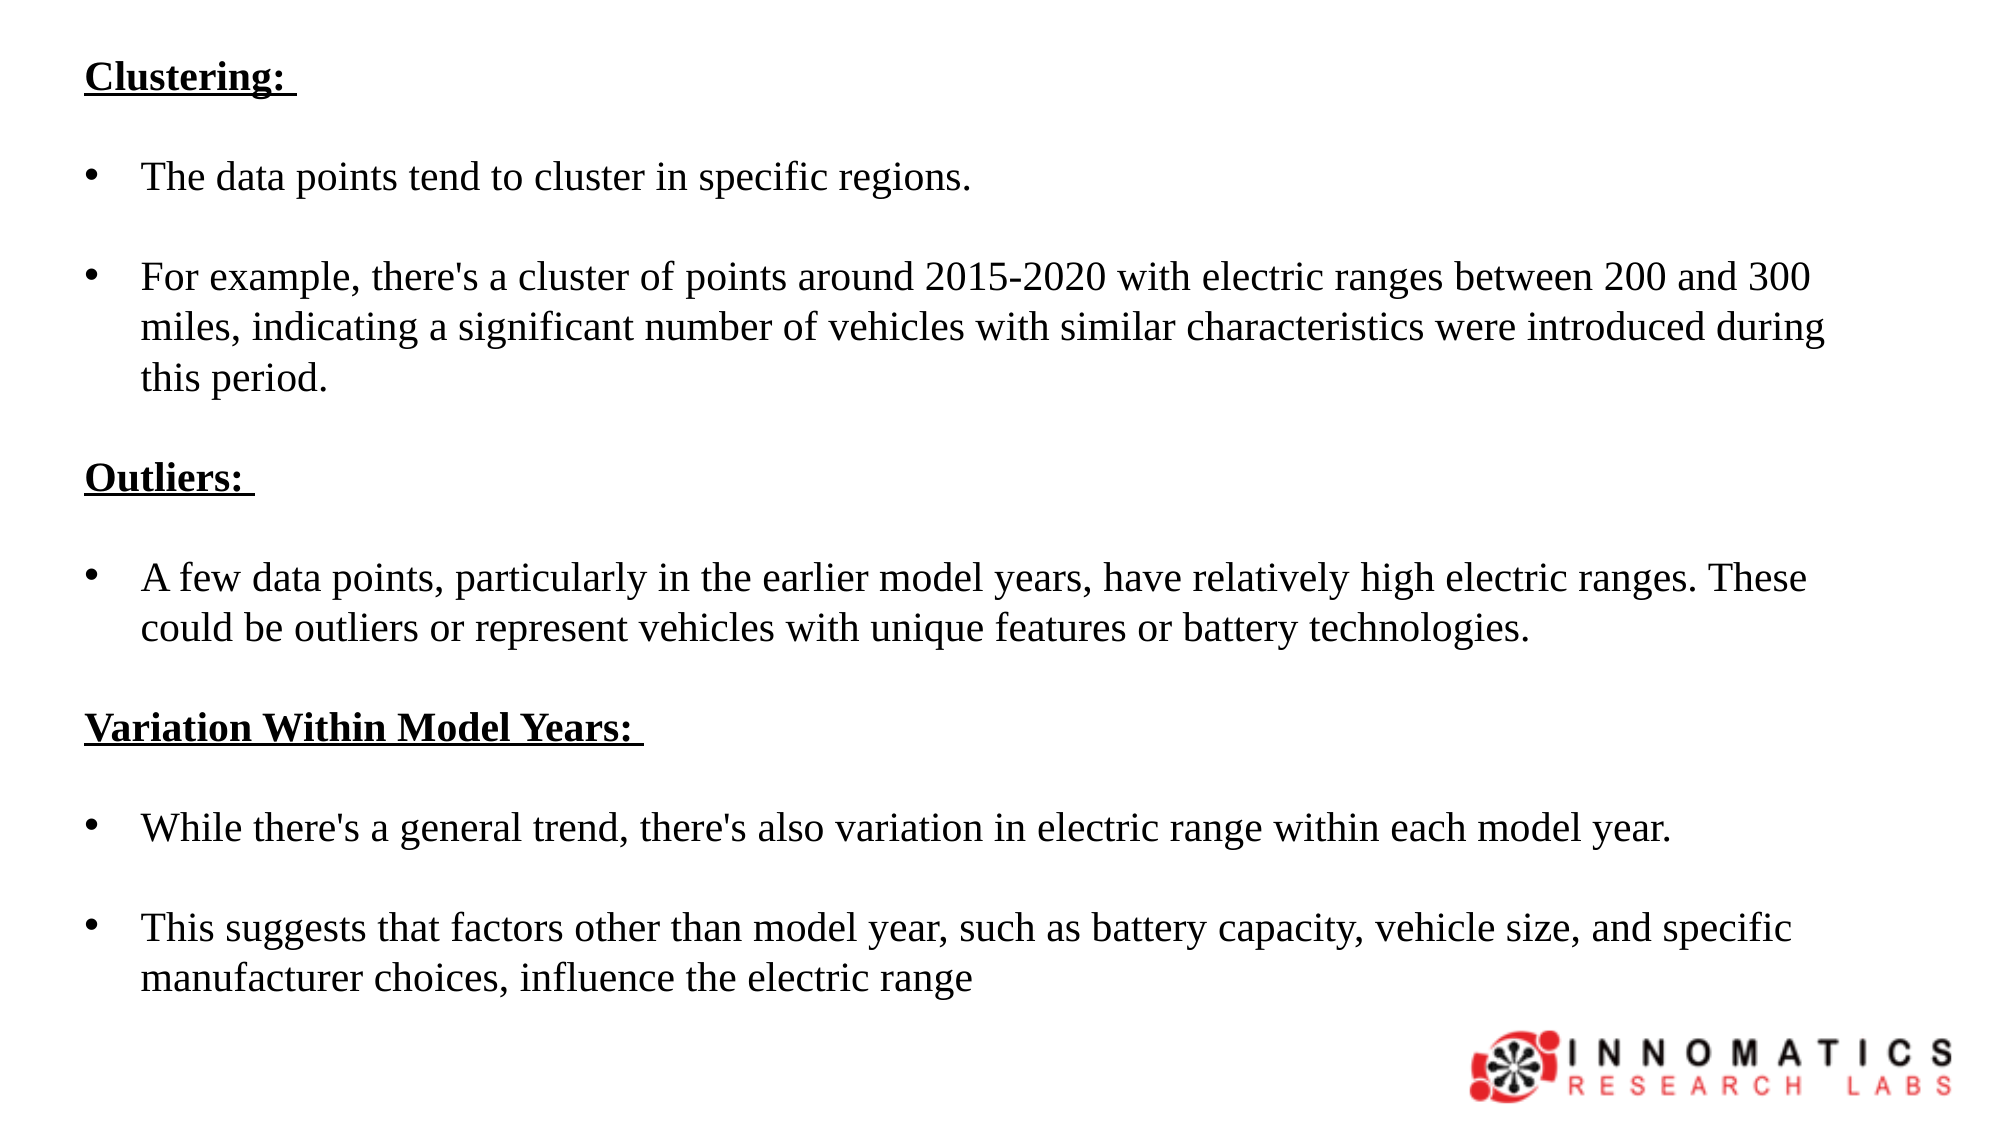

Clustering:

The data points tend to cluster in specific regions.

For example, there's a cluster of points around 2015-2020 with electric ranges between 200 and 300 miles, indicating a significant number of vehicles with similar characteristics were introduced during this period.

Outliers:

A few data points, particularly in the earlier model years, have relatively high electric ranges. These could be outliers or represent vehicles with unique features or battery technologies.

Variation Within Model Years:

While there's a general trend, there's also variation in electric range within each model year.

This suggests that factors other than model year, such as battery capacity, vehicle size, and specific manufacturer choices, influence the electric range